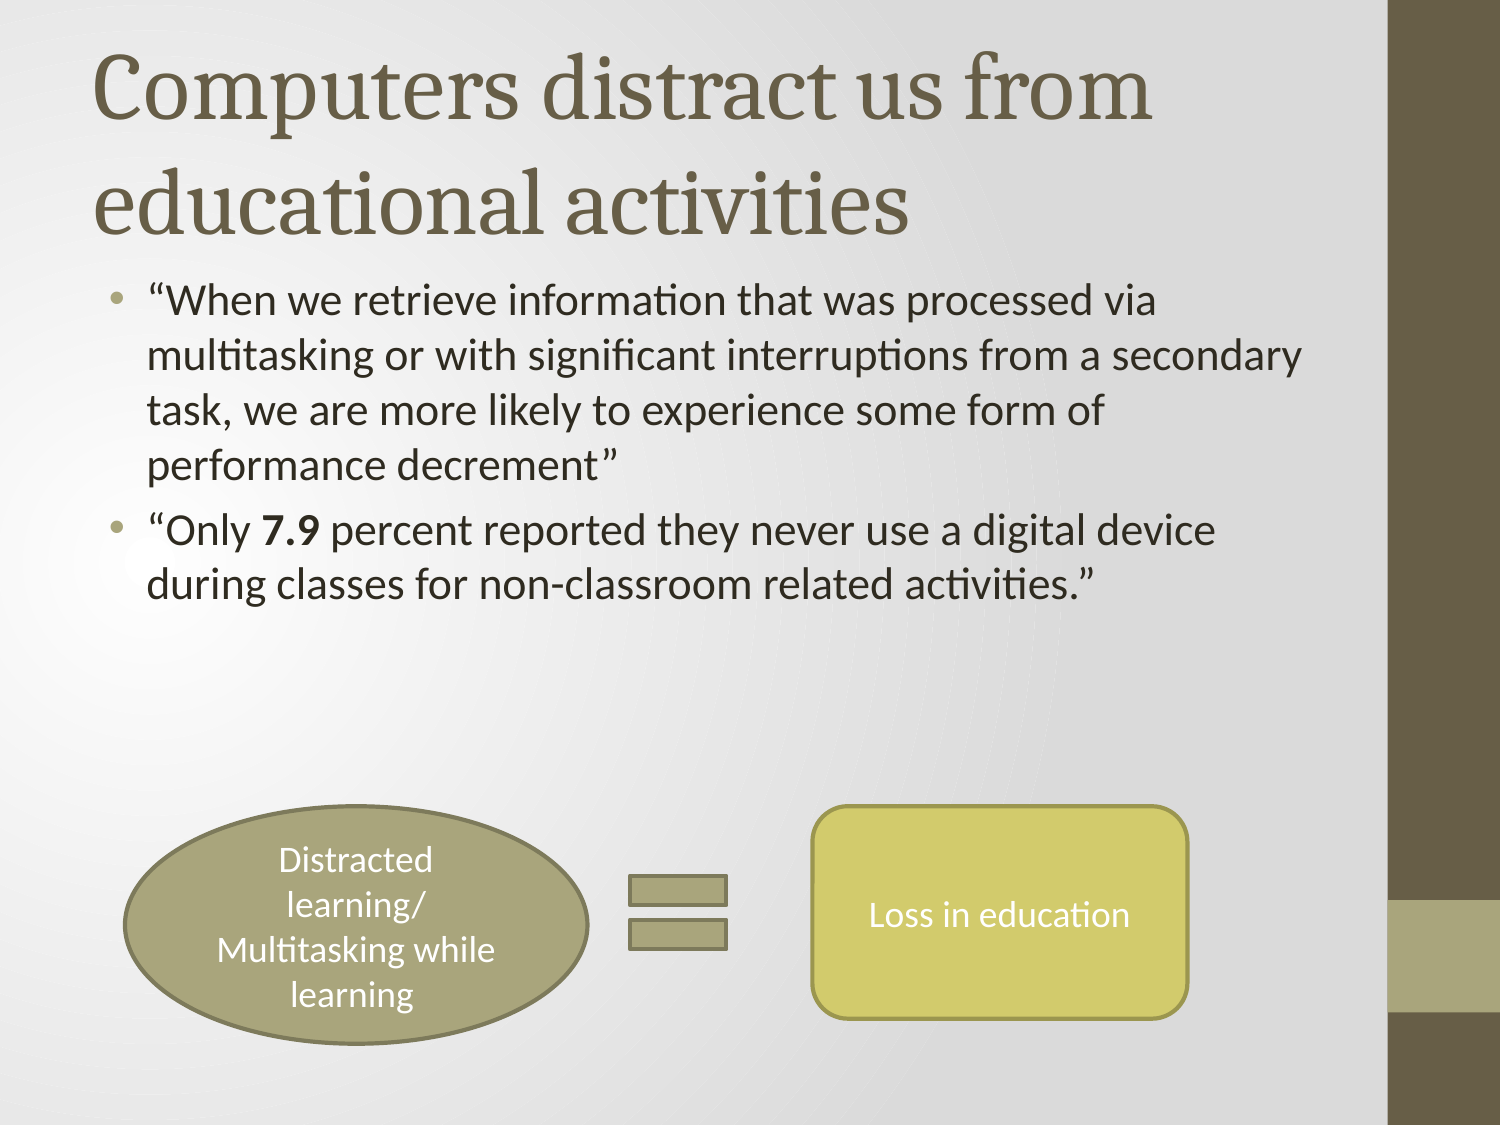

# Computers distract us from educational activities
“When we retrieve information that was processed via multitasking or with significant interruptions from a secondary task, we are more likely to experience some form of performance decrement”
“Only 7.9 percent reported they never use a digital device during classes for non-classroom related activities.”
Distracted learning/ Multitasking while learning
Loss in education